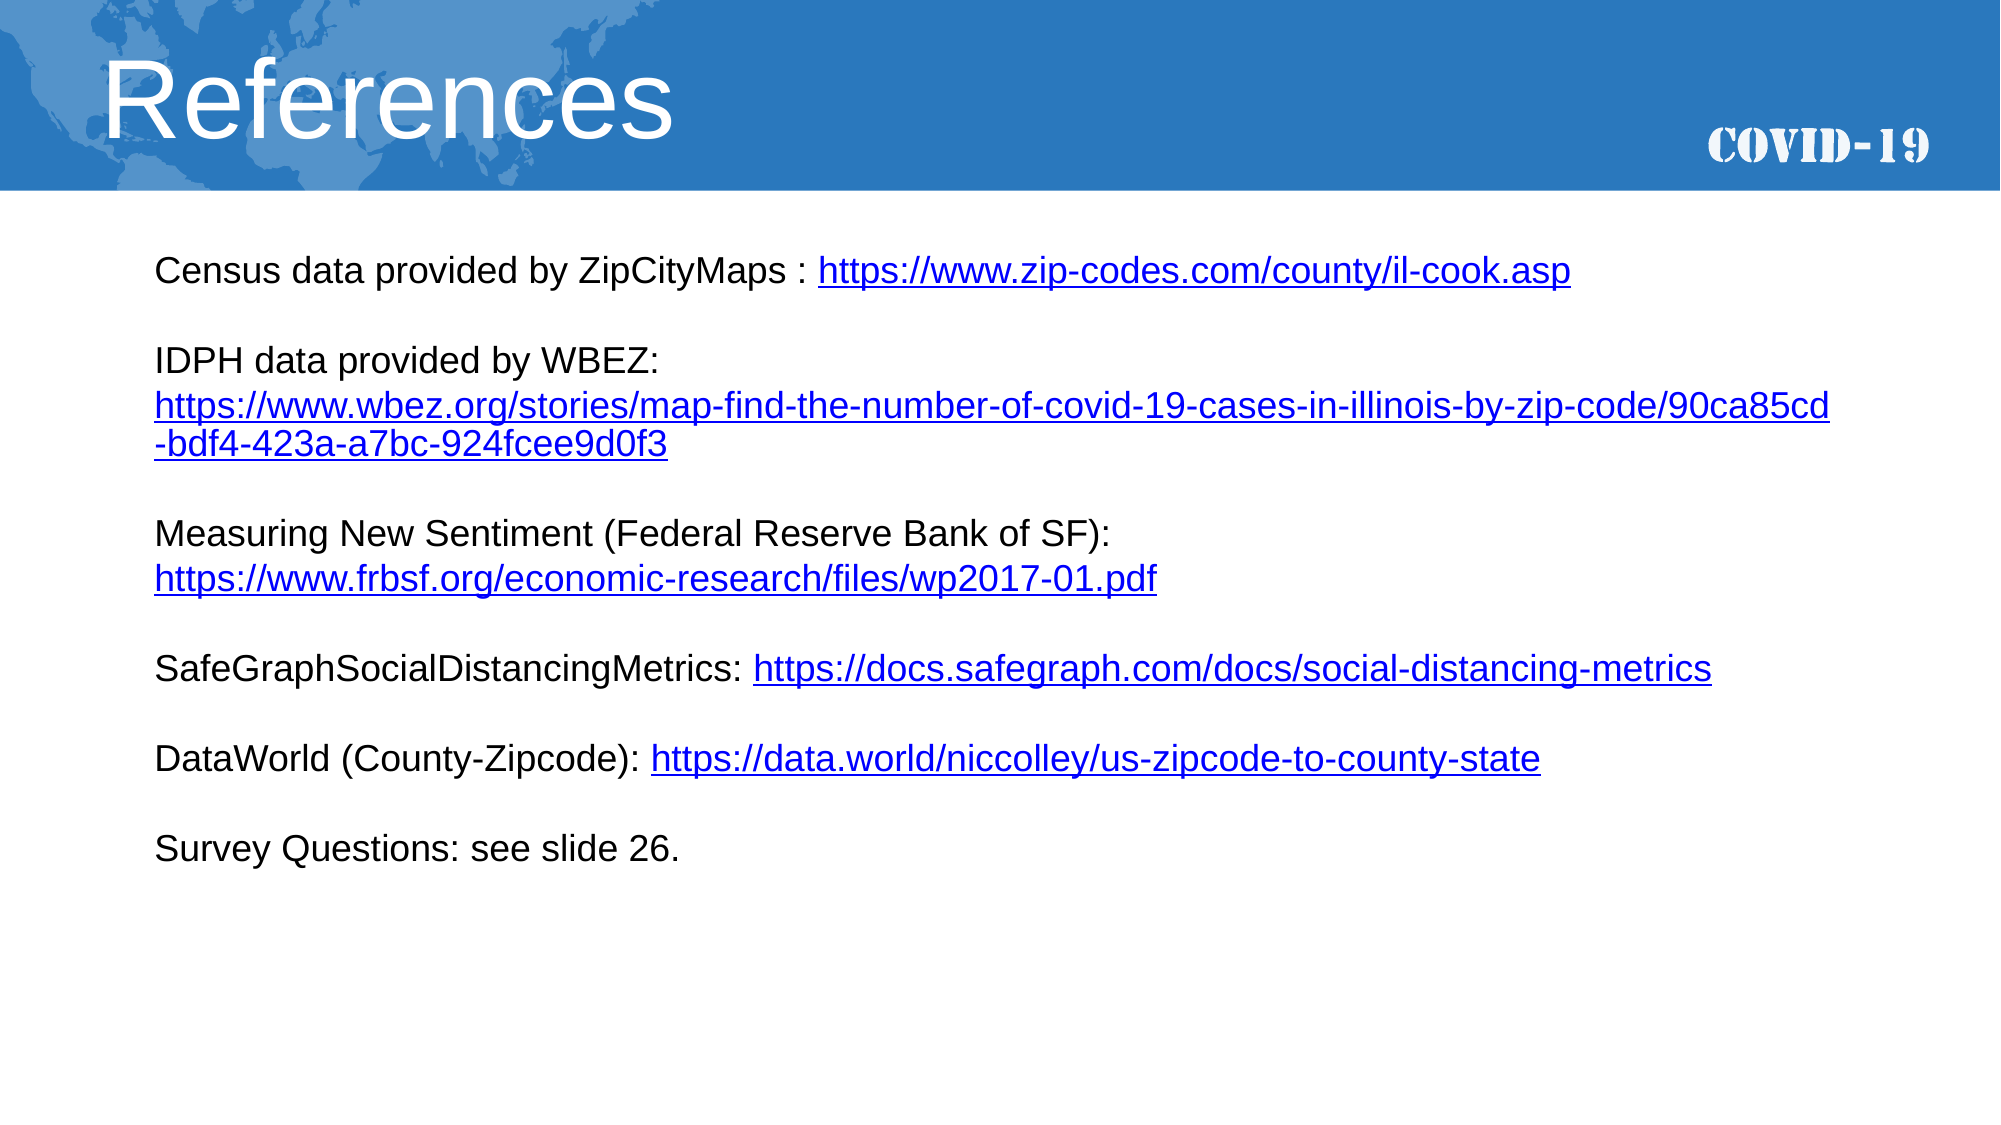

References
Census data provided by ZipCityMaps : https://www.zip-codes.com/county/il-cook.asp

IDPH data provided by WBEZ: https://www.wbez.org/stories/map-find-the-number-of-covid-19-cases-in-illinois-by-zip-code/90ca85cd-bdf4-423a-a7bc-924fcee9d0f3

Measuring New Sentiment (Federal Reserve Bank of SF): https://www.frbsf.org/economic-research/files/wp2017-01.pdf

SafeGraphSocialDistancingMetrics: https://docs.safegraph.com/docs/social-distancing-metrics

DataWorld (County-Zipcode): https://data.world/niccolley/us-zipcode-to-county-state

Survey Questions: see slide 26.